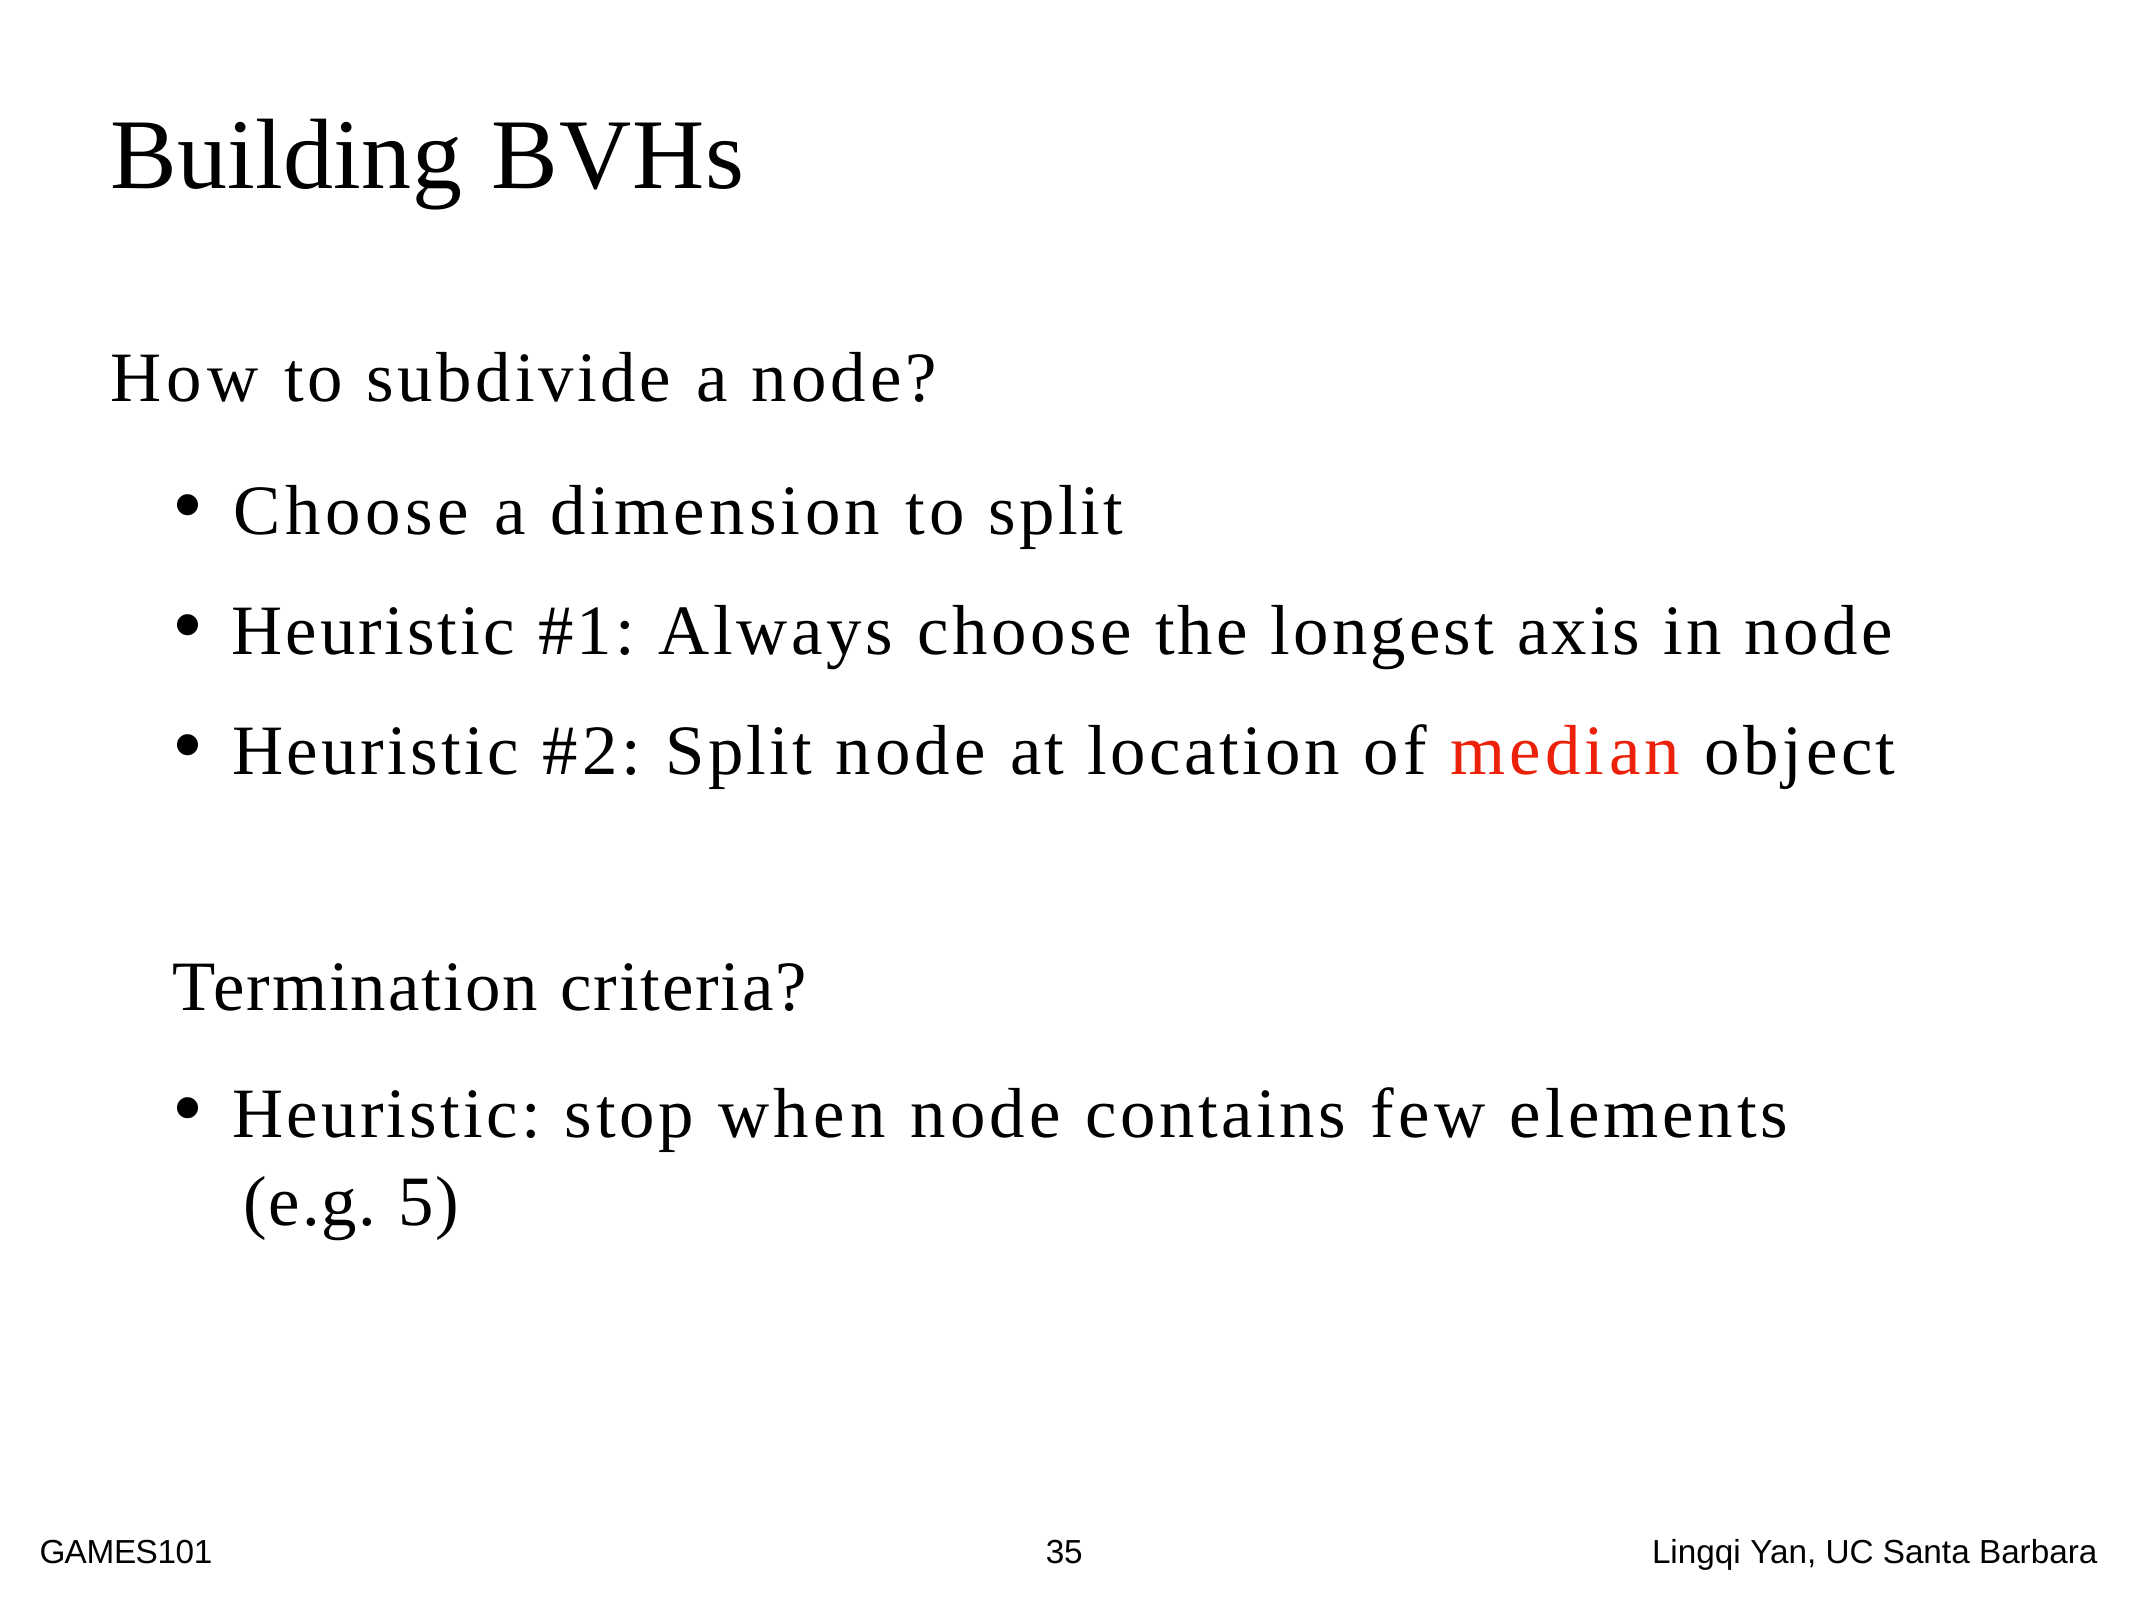

Building BVHs

How to subdivide a node?

• Choose a dimension to split
• Heuristic #1: Always choose the longest axis in node
• Heuristic #2: Split node at location of median object

Termination criteria?

• Heuristic: stop when node contains few elements
(e.g. 5)
GAMES101	35	Lingqi Yan, UC Santa Barbara